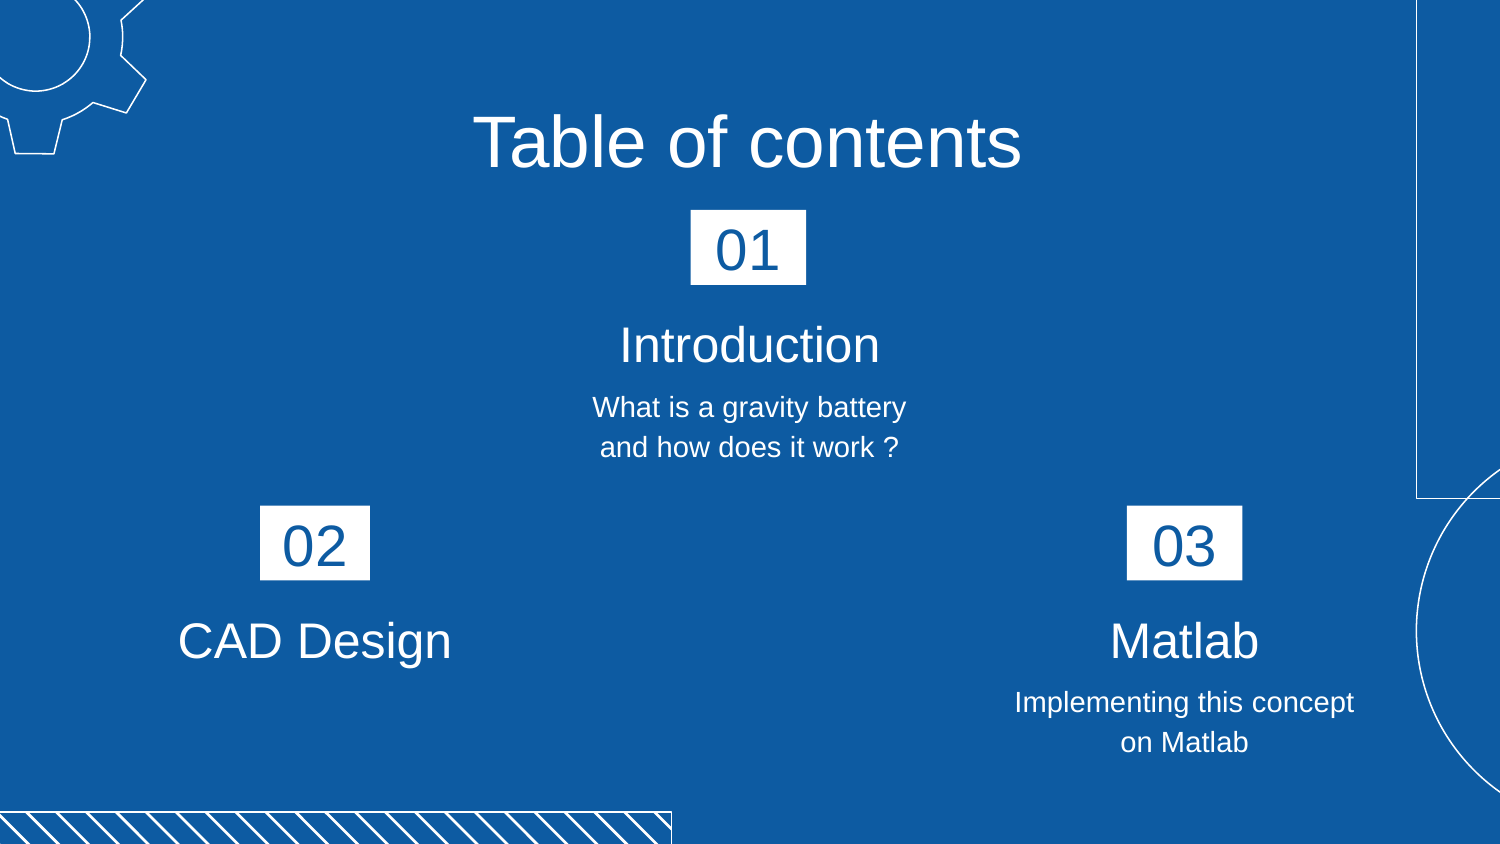

# Table of contents
01
Introduction

What is a gravity battery and how does it work ?

03
02

Matlab
CAD Design

Implementing this concept on Matlab